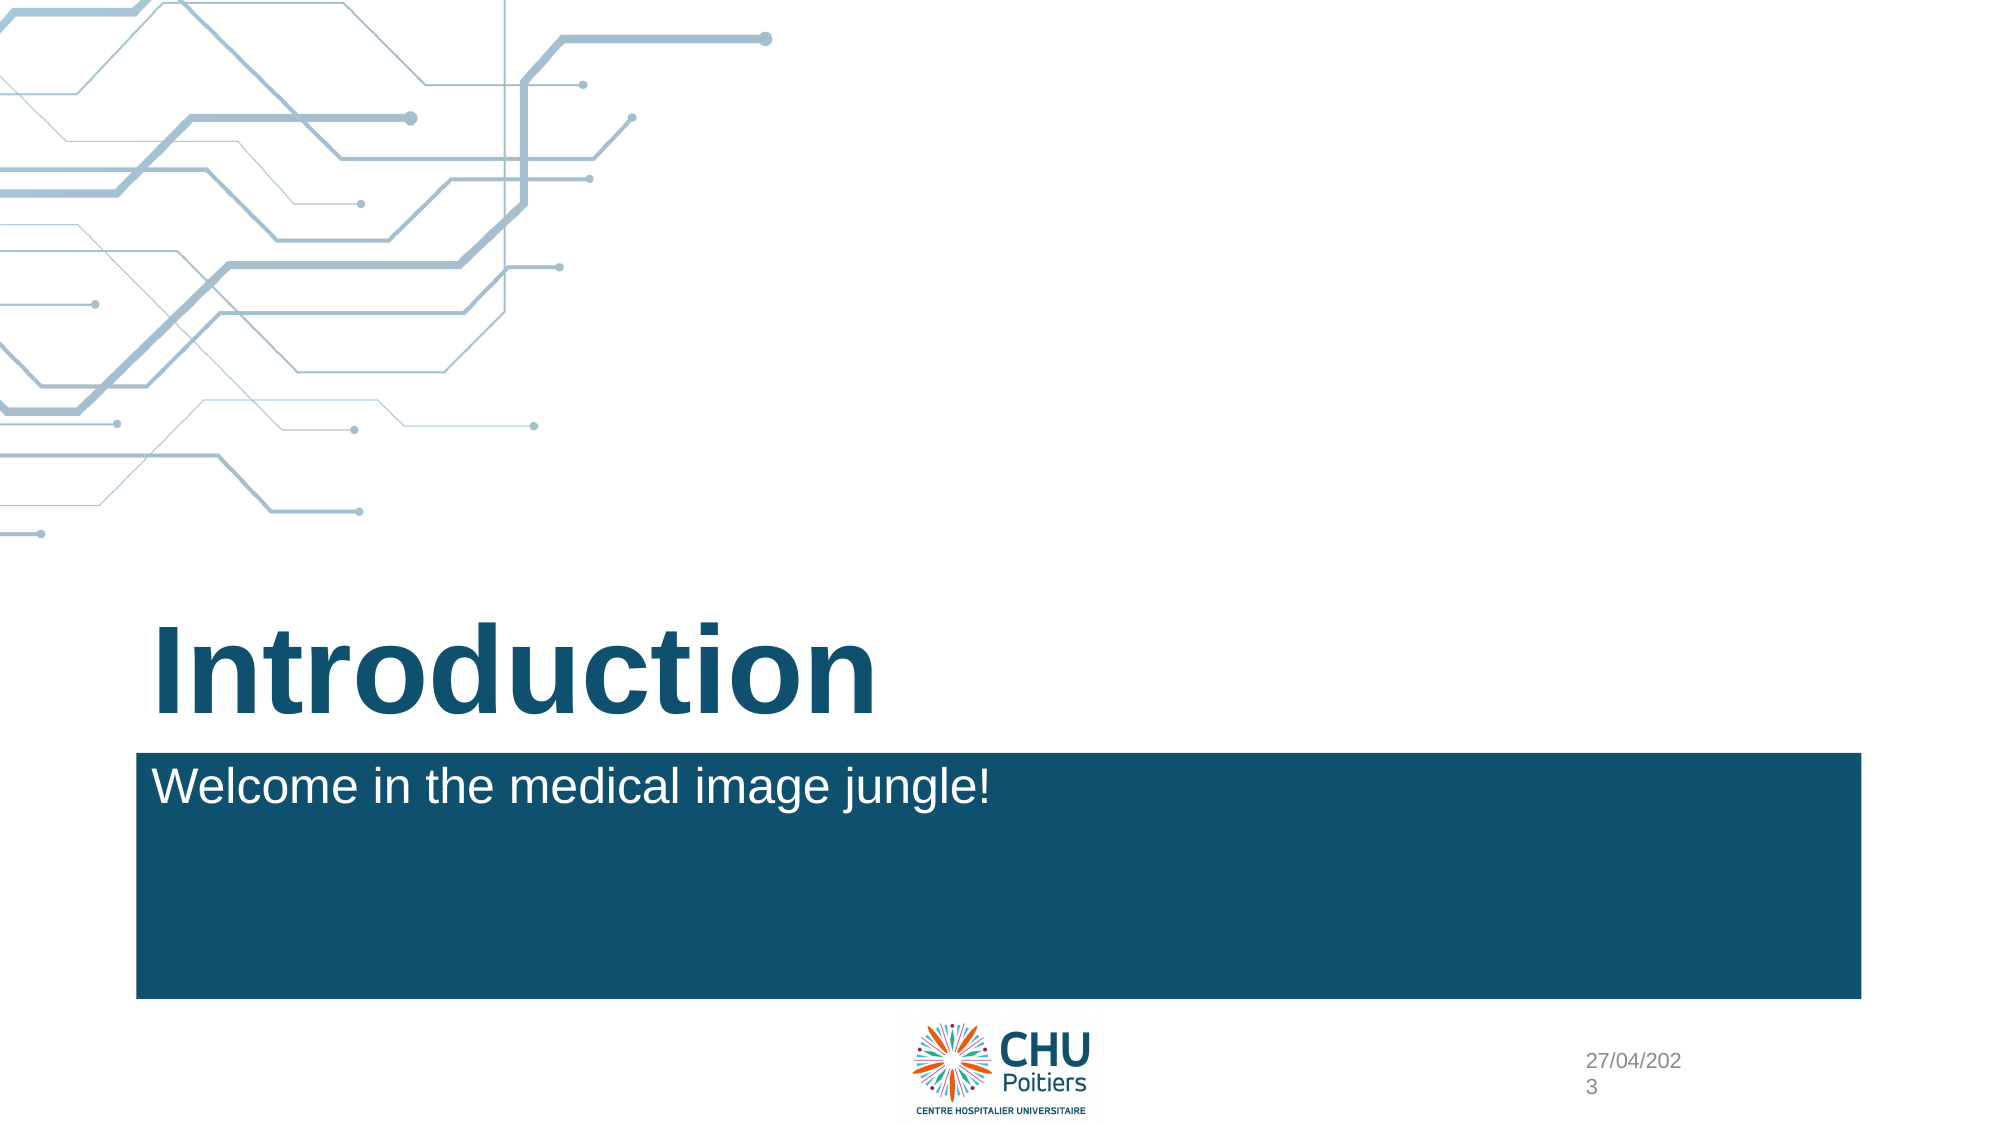

# Introduction
Welcome in the medical image jungle!
Mathieu NAUDIN - 2023 - Le Creusot
27/04/2023
7